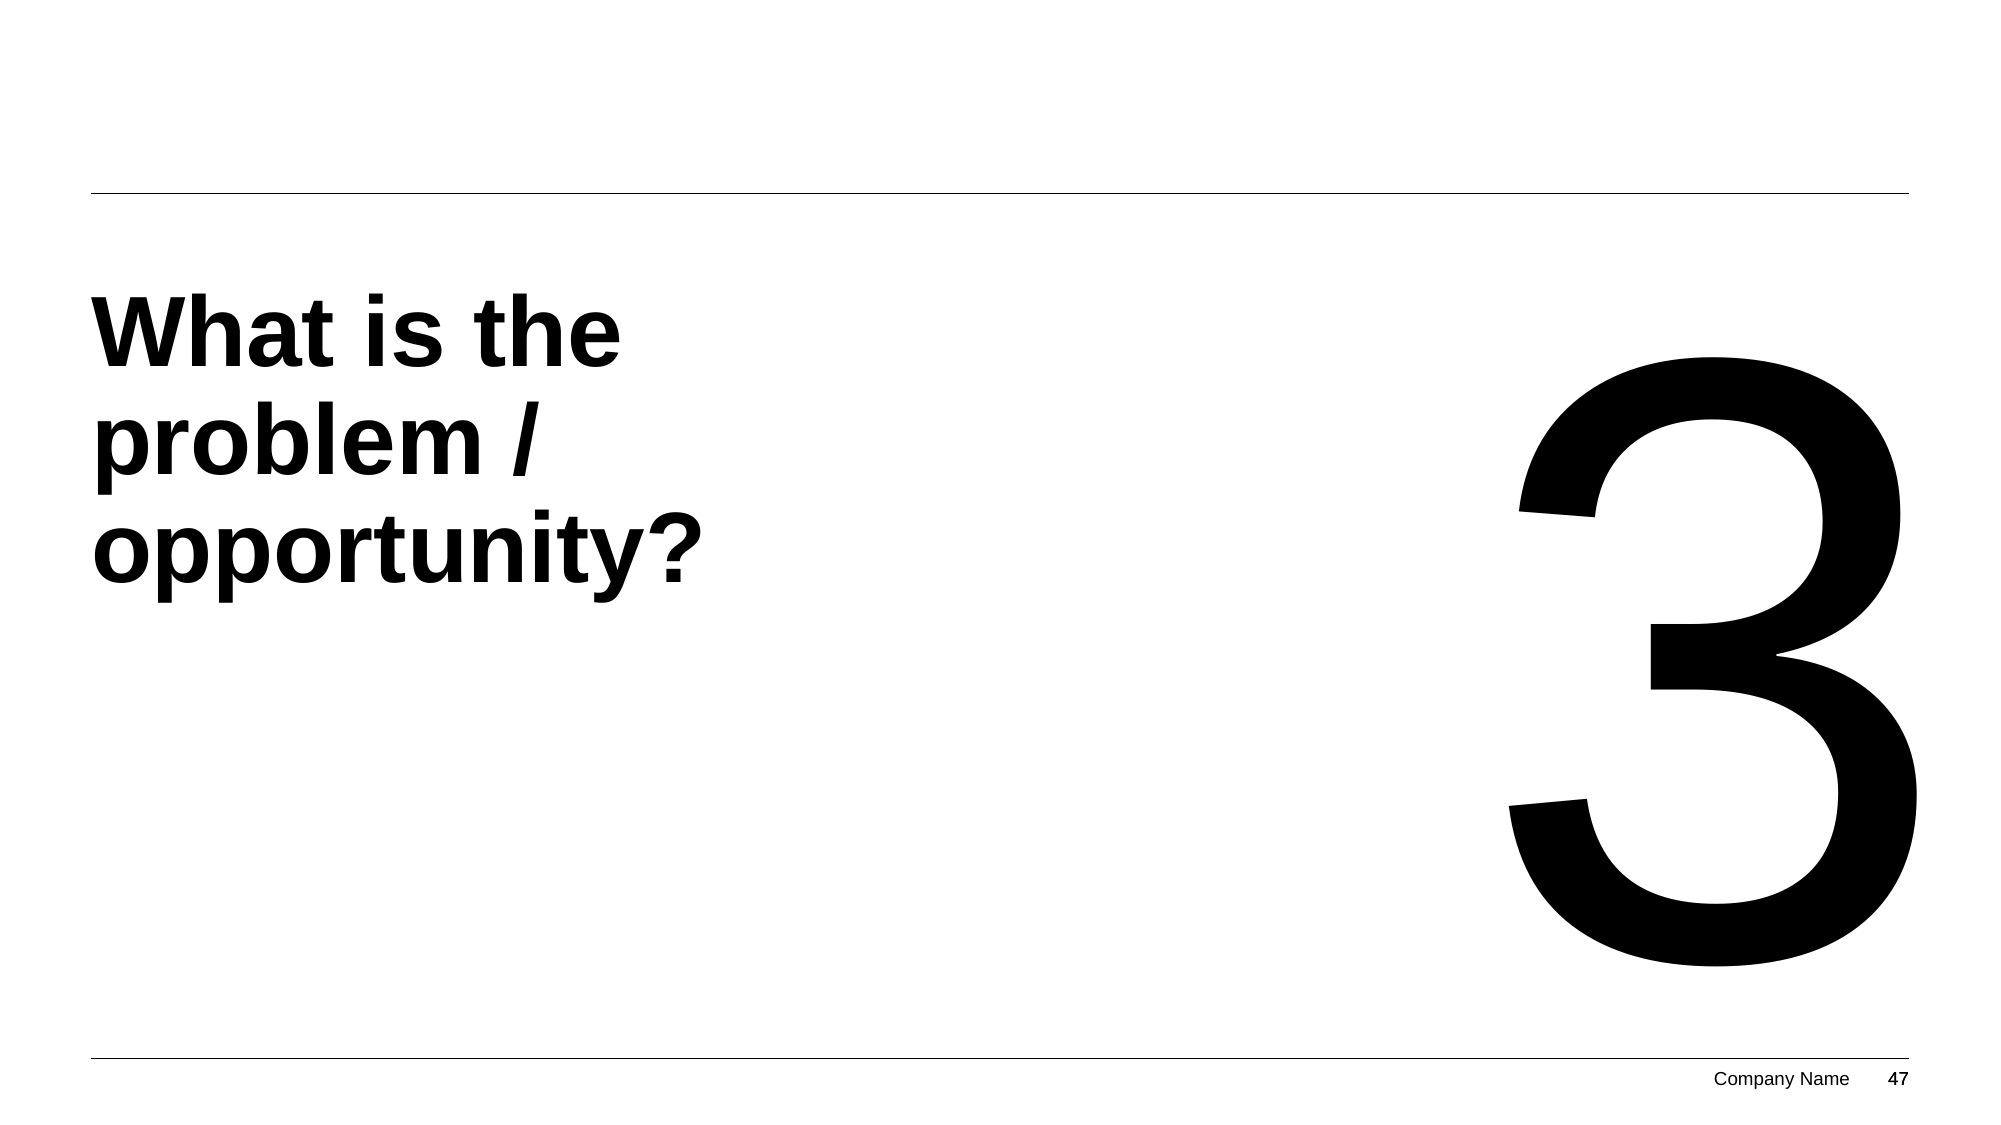

3
# What is the problem / opportunity?